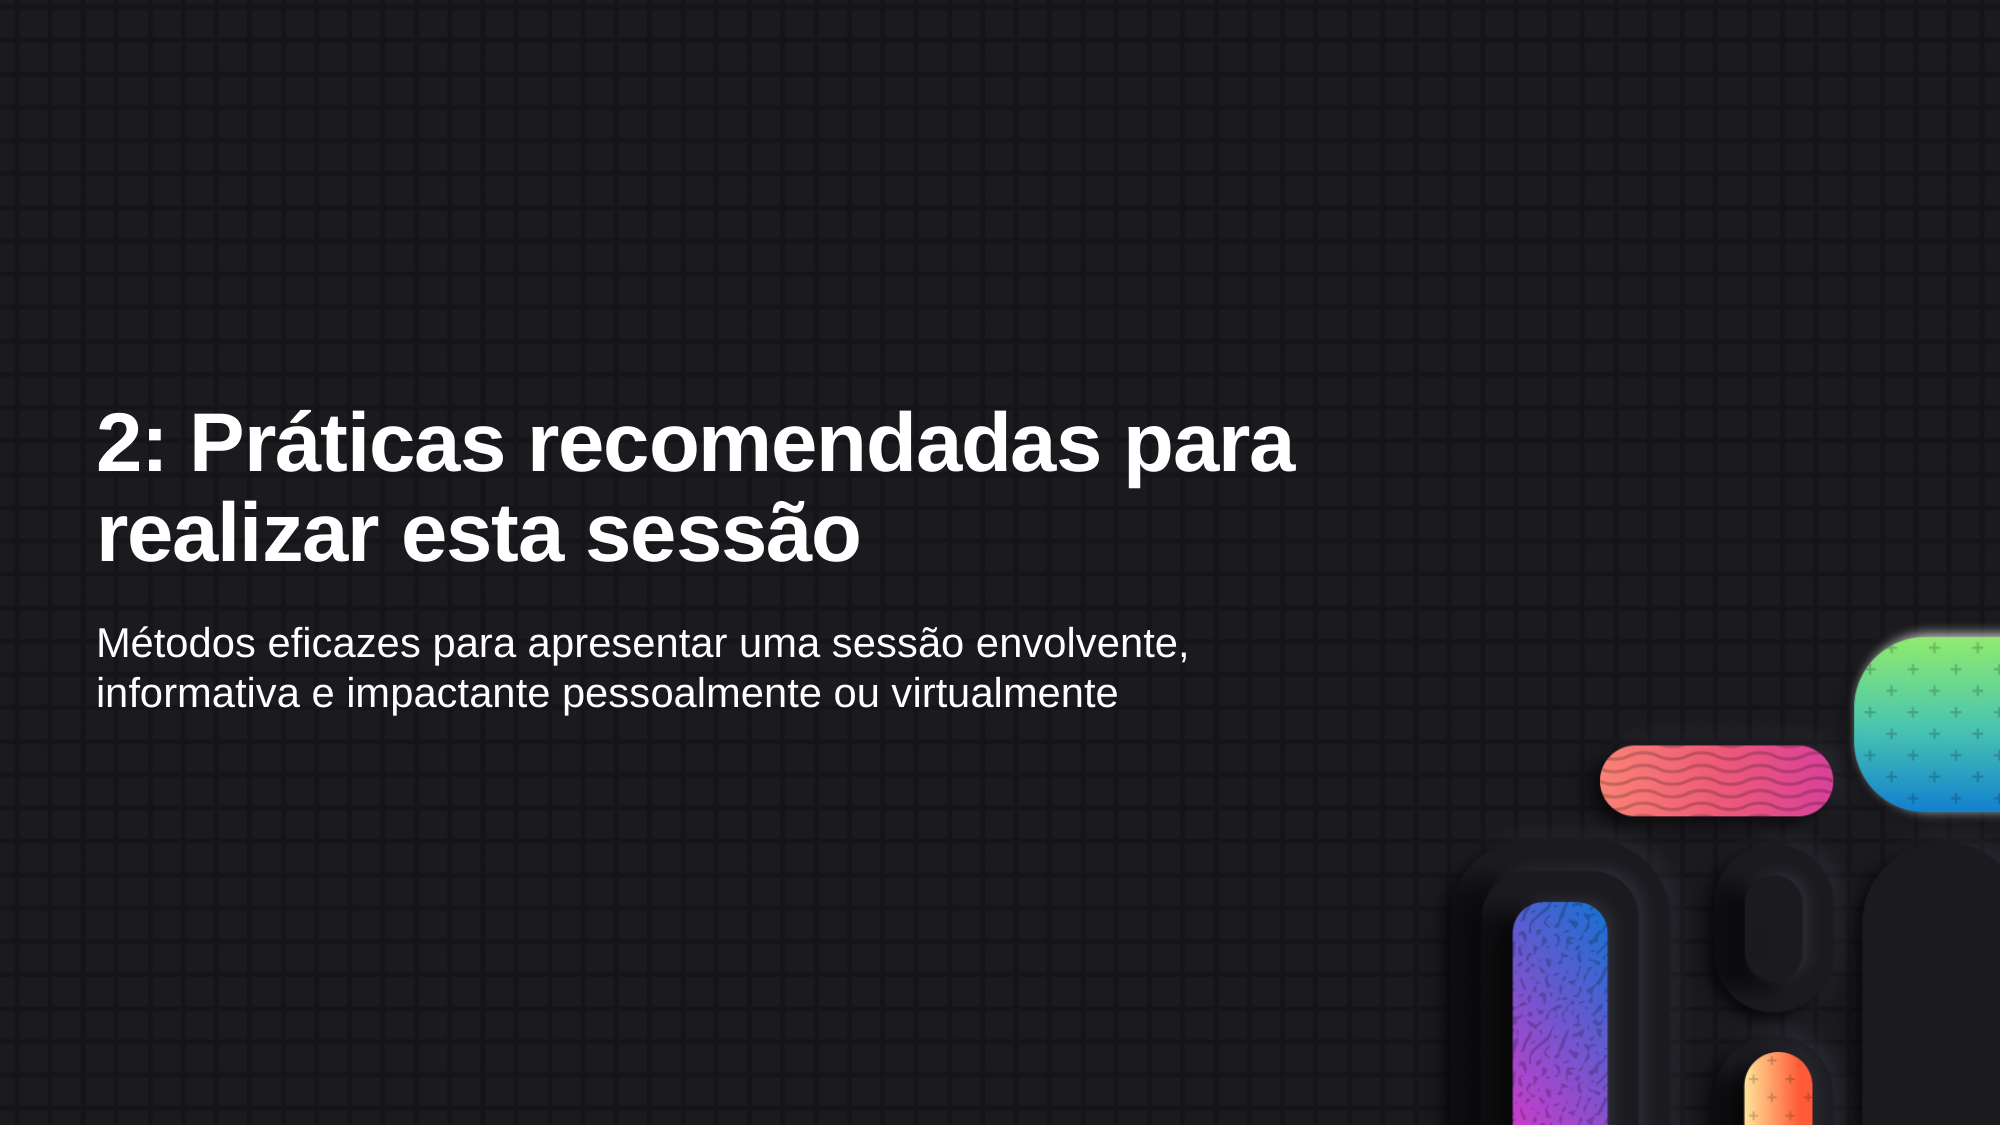

# 2: Práticas recomendadas para realizar esta sessão
Métodos eficazes para apresentar uma sessão envolvente, informativa e impactante pessoalmente ou virtualmente